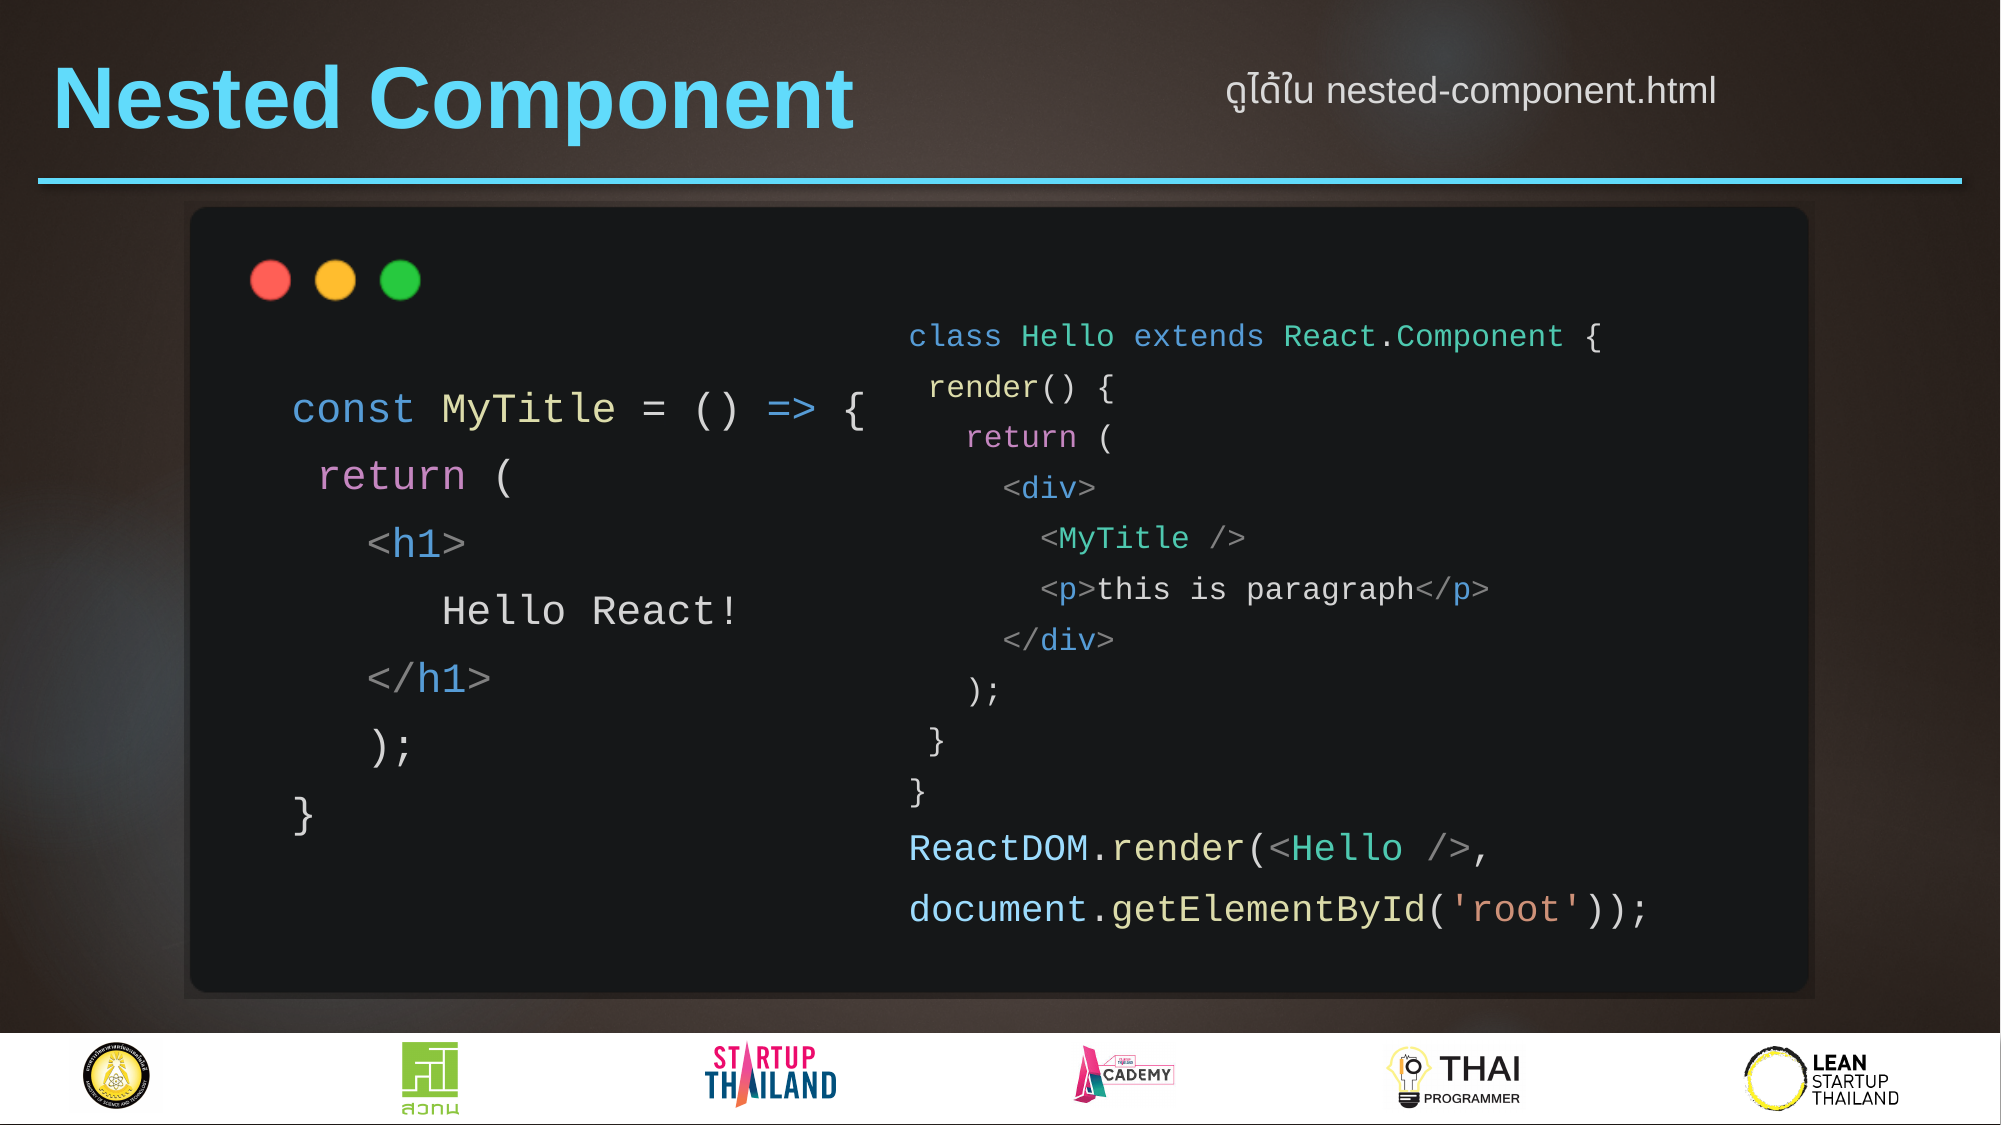

# Nested Component
ดูได้ใน nested-component.html
class Hello extends React.Component {
 render() {
   return (
     <div>
       <MyTitle />
       <p>this is paragraph</p>
     </div>
   );
 }
}
ReactDOM.render(<Hello />, document.getElementById('root'));
const MyTitle = () => {
 return (
<h1>
Hello React!
</h1>
);
}